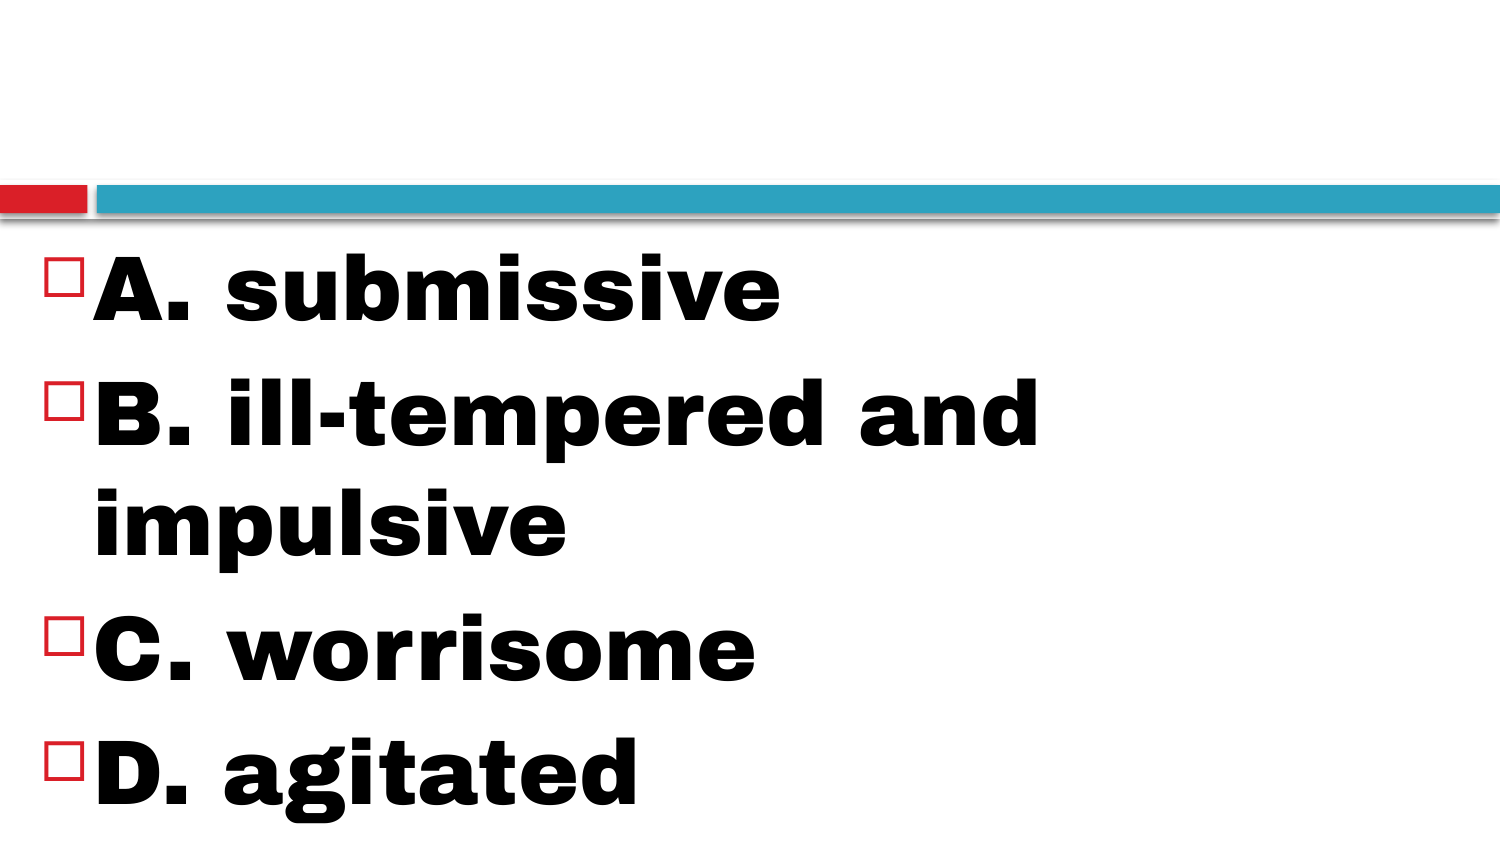

#
A. submissive
B. ill-tempered and impulsive
C. worrisome
D. agitated